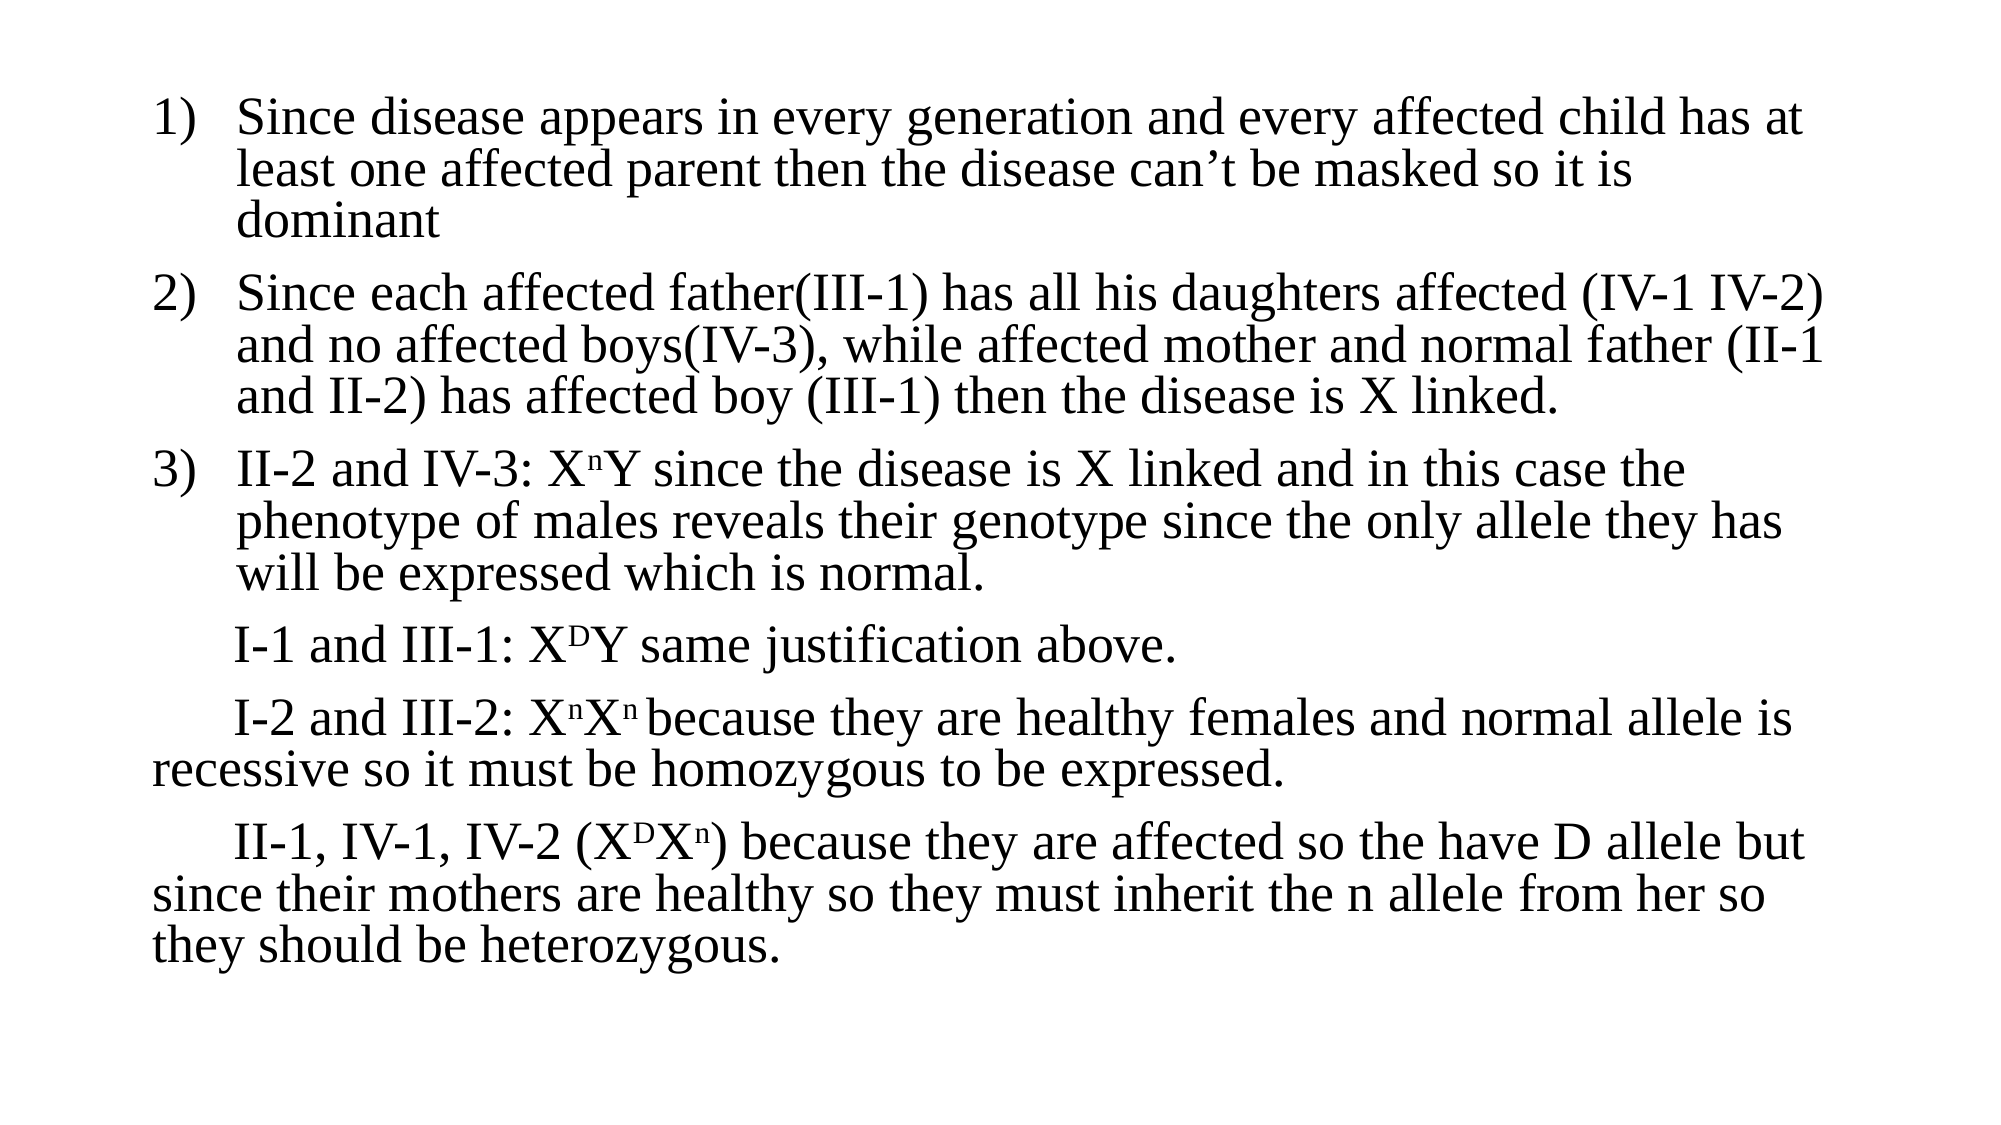

Since disease appears in every generation and every affected child has at least one affected parent then the disease can’t be masked so it is dominant
Since each affected father(III-1) has all his daughters affected (IV-1 IV-2) and no affected boys(IV-3), while affected mother and normal father (II-1 and II-2) has affected boy (III-1) then the disease is X linked.
II-2 and IV-3: XnY since the disease is X linked and in this case the phenotype of males reveals their genotype since the only allele they has will be expressed which is normal.
      I-1 and III-1: XDY same justification above.
      I-2 and III-2: XnXn because they are healthy females and normal allele is recessive so it must be homozygous to be expressed.
      II-1, IV-1, IV-2 (XDXn) because they are affected so the have D allele but since their mothers are healthy so they must inherit the n allele from her so they should be heterozygous.